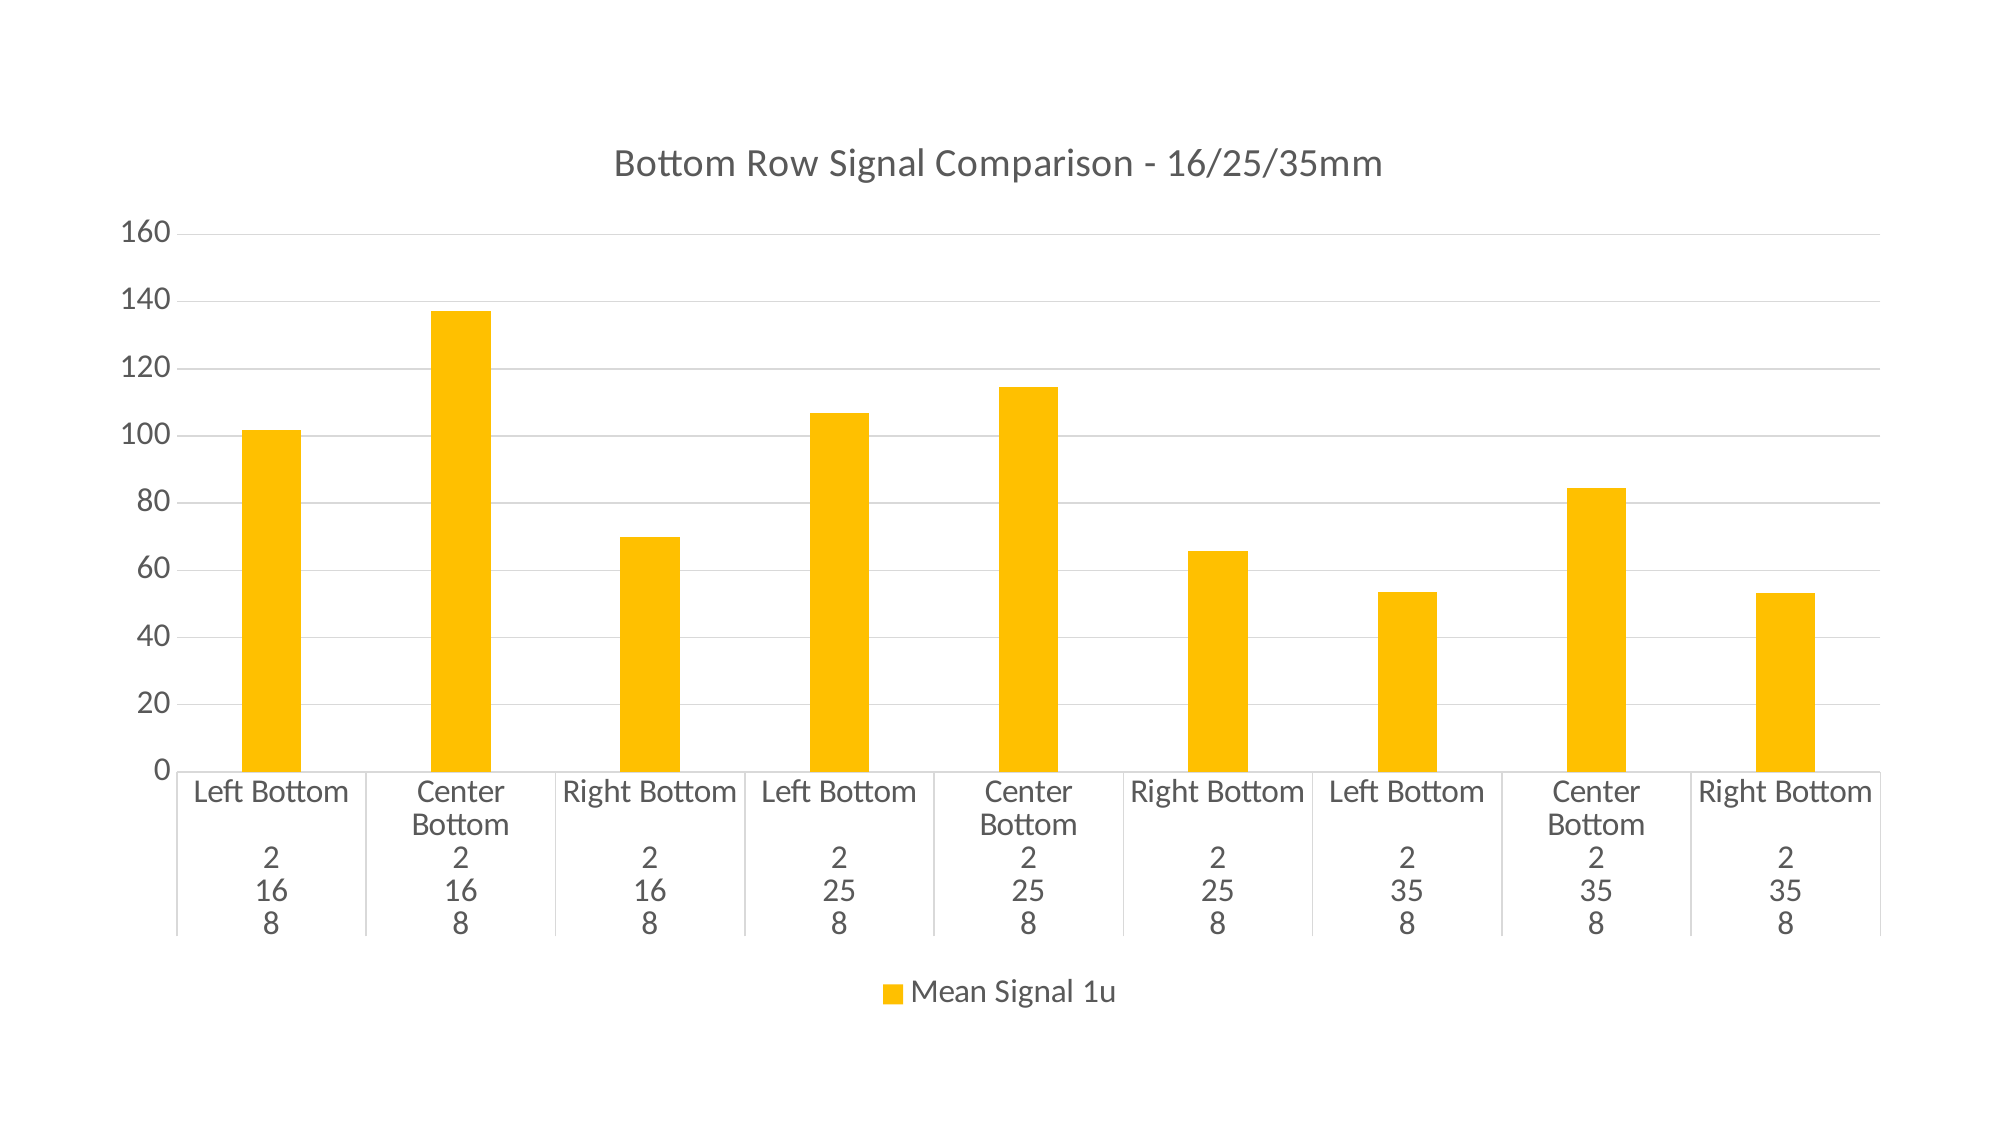

### Chart: Bottom Row Signal Comparison - 16/25/35mm

| Category | Mean Signal 1u |
|---|---|
| Left Bottom | 101.692 |
| Center Bottom | 137.132 |
| Right Bottom | 69.802 |
| Left Bottom | 106.812 |
| Center Bottom | 114.646 |
| Right Bottom | 65.807 |
| Left Bottom | 53.536 |
| Center Bottom | 84.576 |
| Right Bottom | 53.183 |